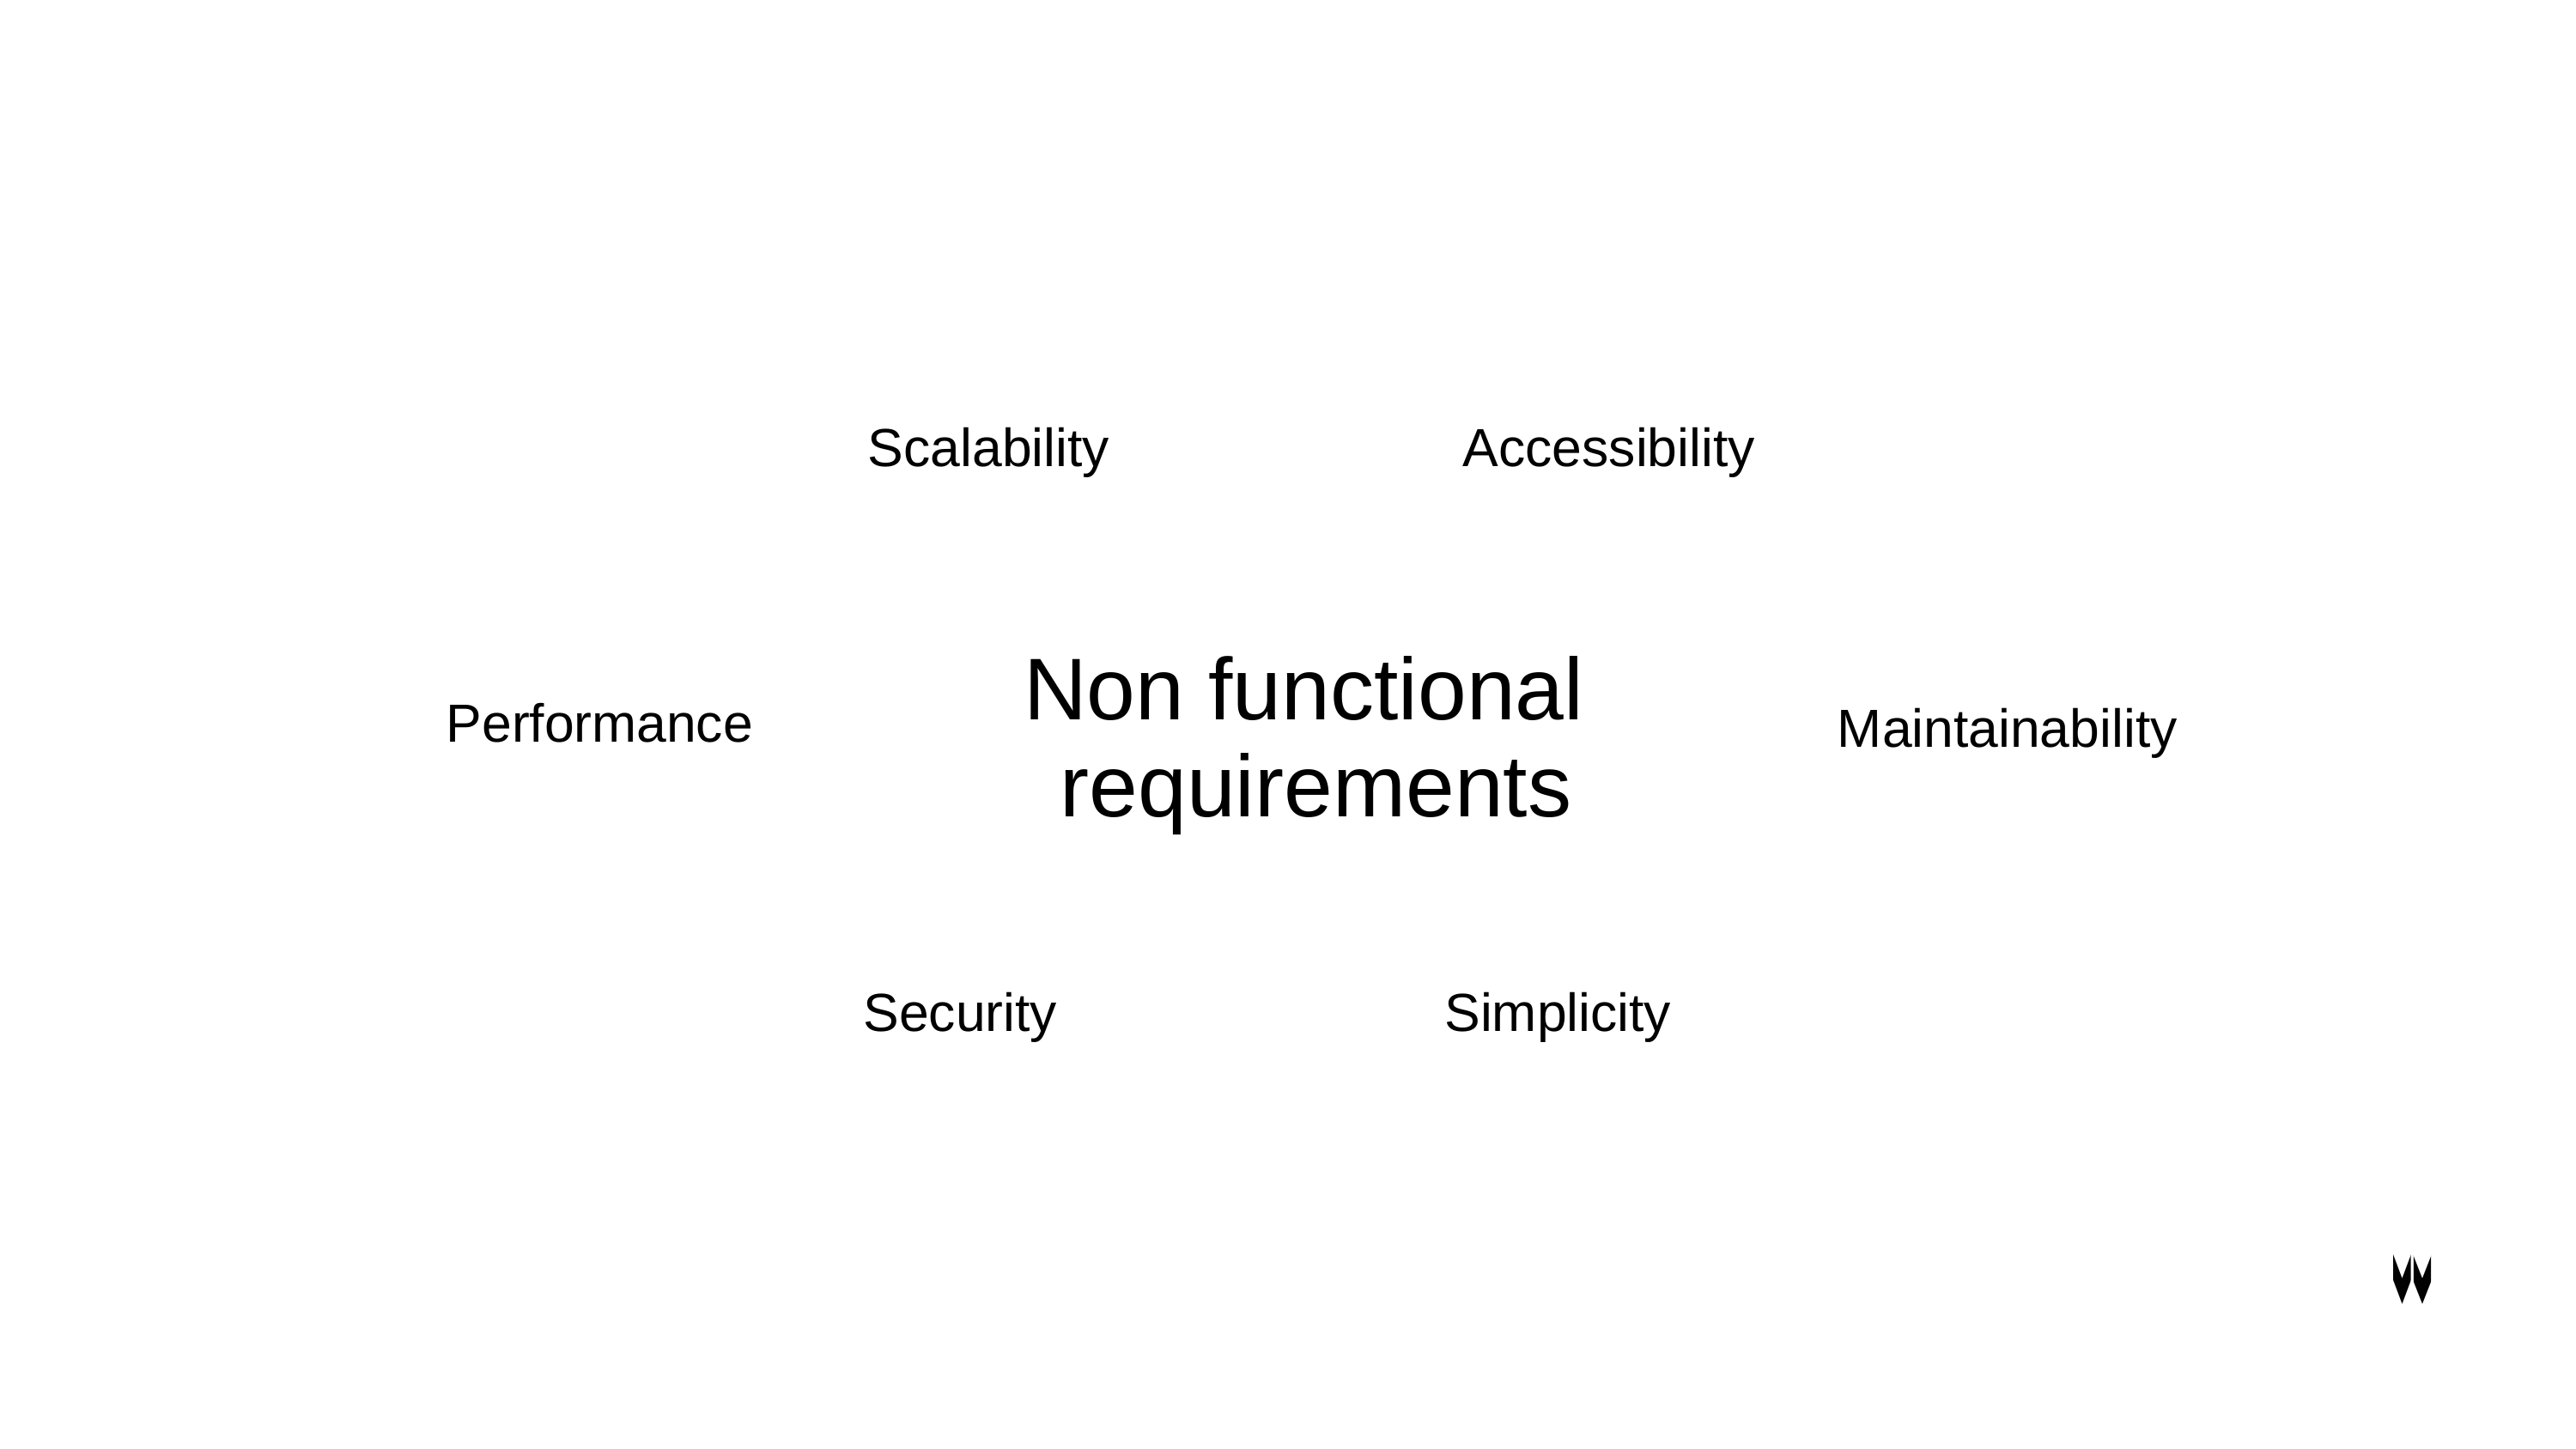

Scalability
Accessibility
Non functional
requirements
Performance
Maintainability
Security
Simplicity